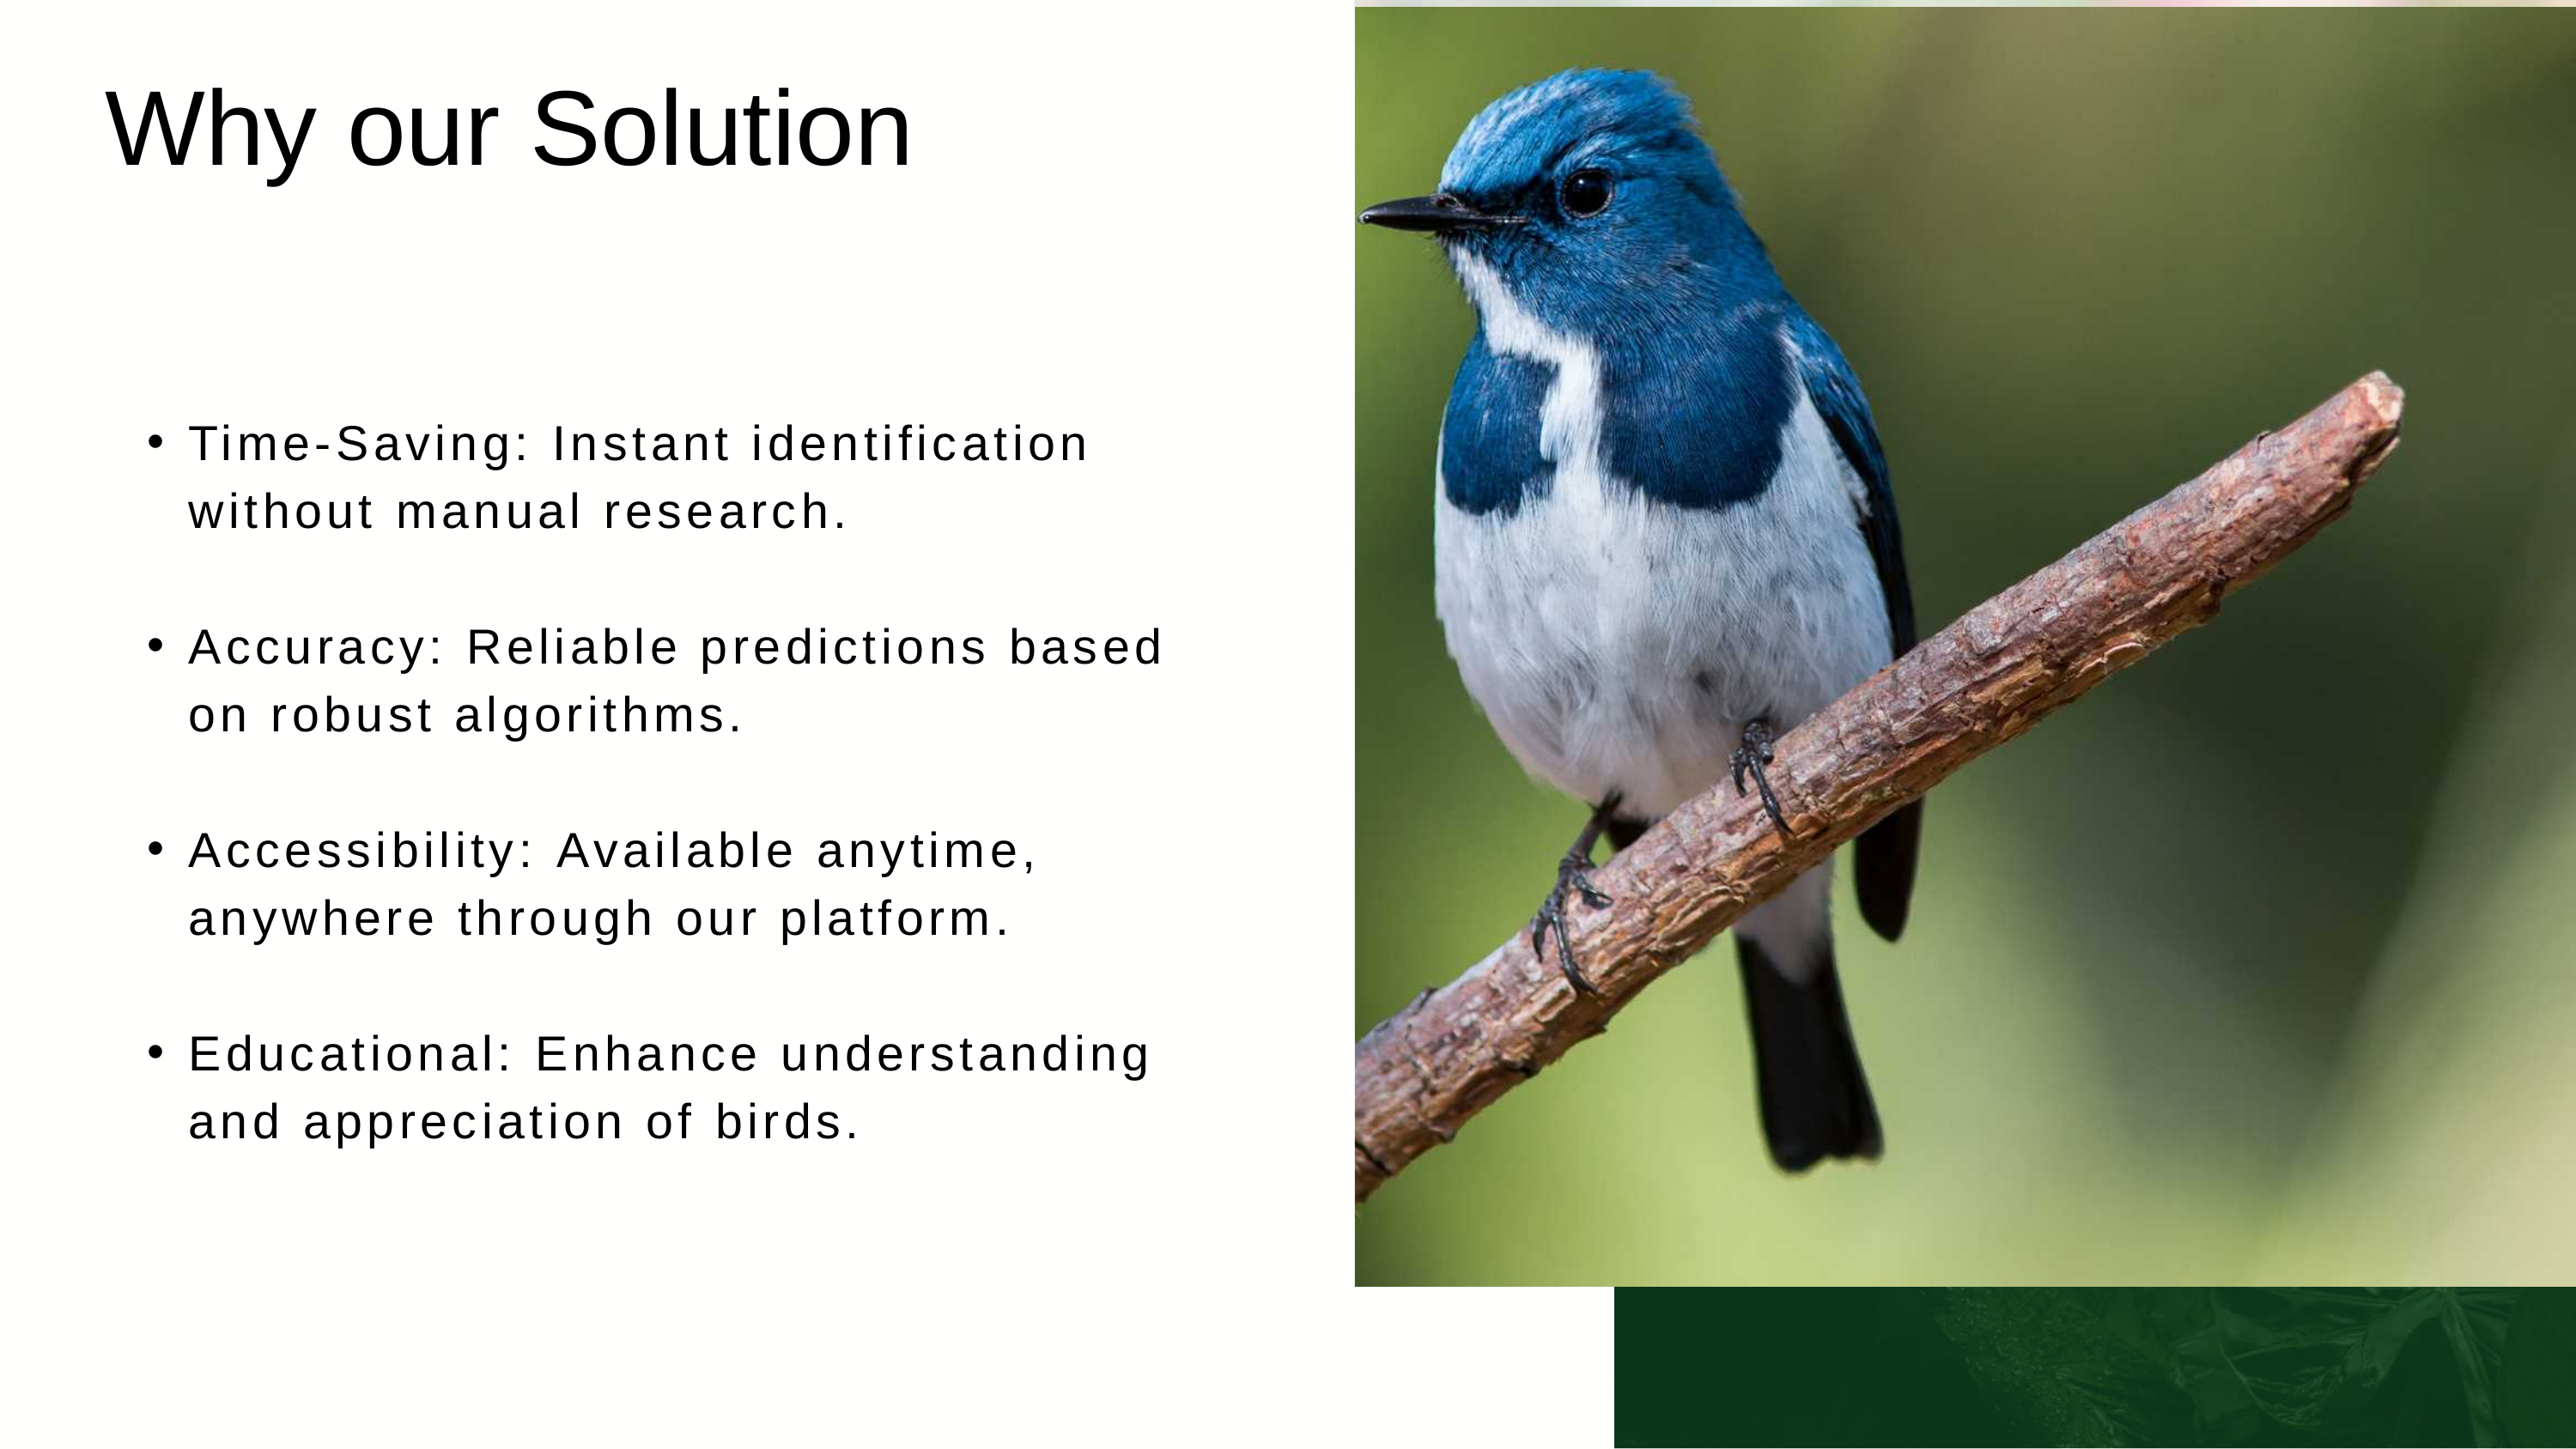

Why our Solution
Time-Saving: Instant identification without manual research.

Accuracy: Reliable predictions based on robust algorithms.

Accessibility: Available anytime, anywhere through our platform.

Educational: Enhance understanding and appreciation of birds.